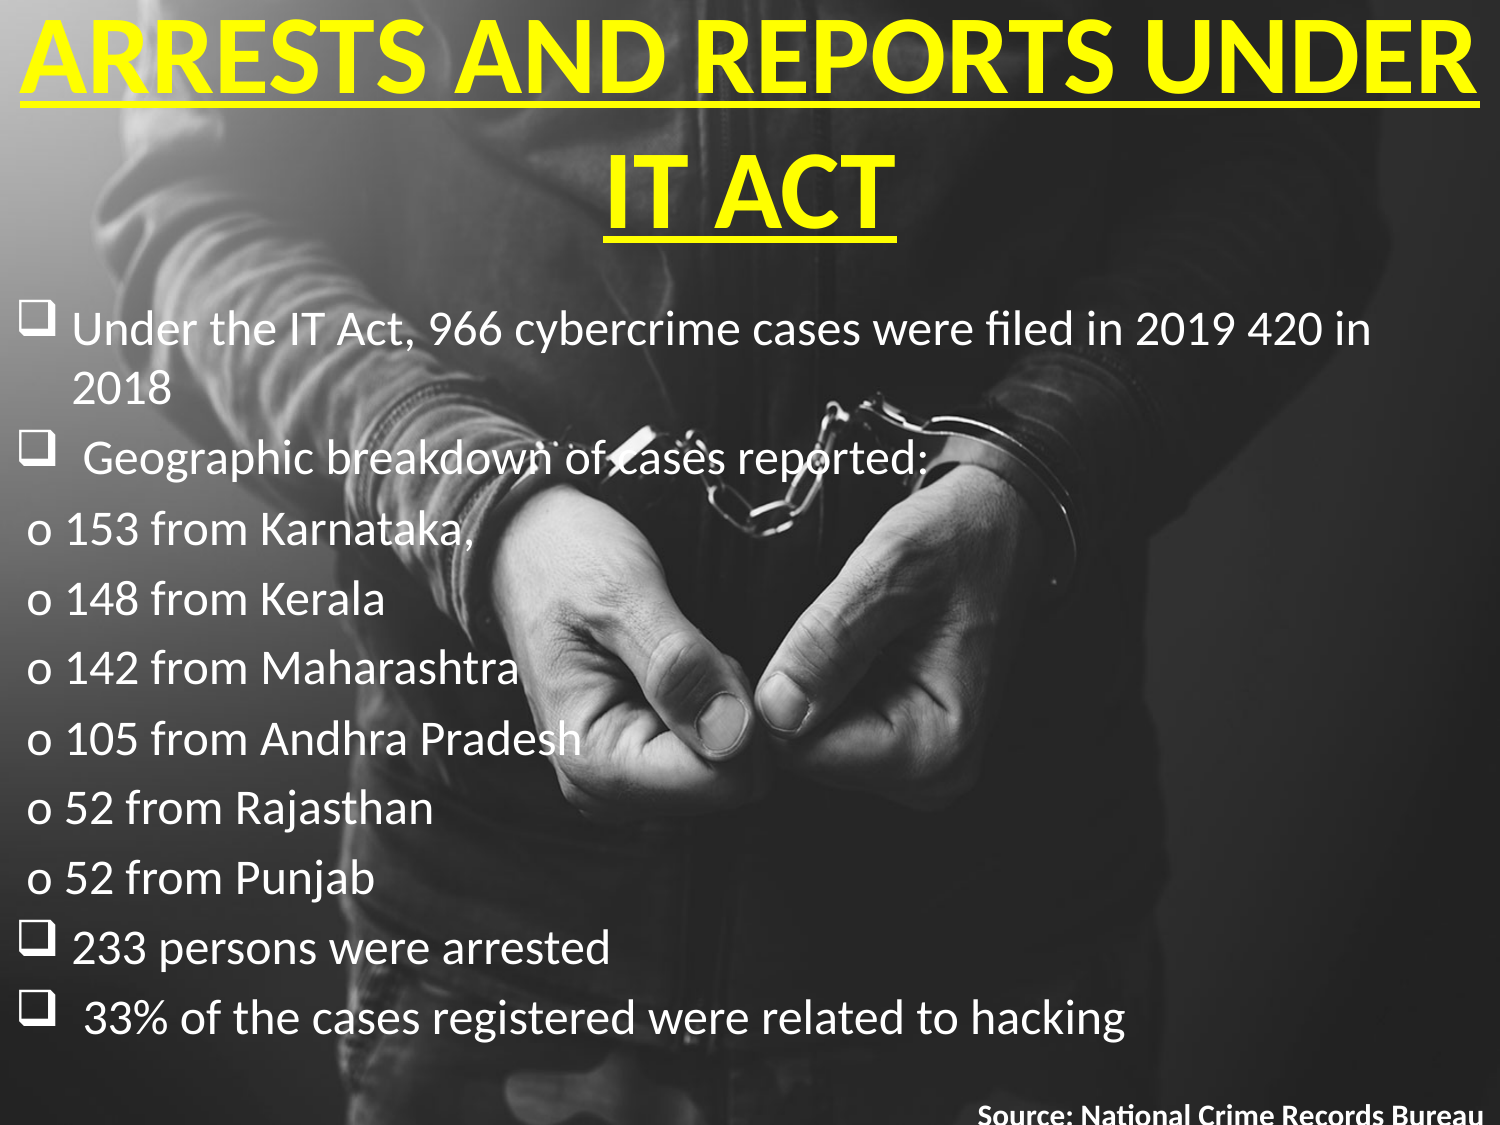

# ARRESTS AND REPORTS UNDER IT ACT
Under the IT Act, 966 cybercrime cases were filed in 2019 420 in 2018
 Geographic breakdown of cases reported:
 o 153 from Karnataka,
 o 148 from Kerala
 o 142 from Maharashtra
 o 105 from Andhra Pradesh
 o 52 from Rajasthan
 o 52 from Punjab
233 persons were arrested
 33% of the cases registered were related to hacking

Source: National Crime Records Bureau